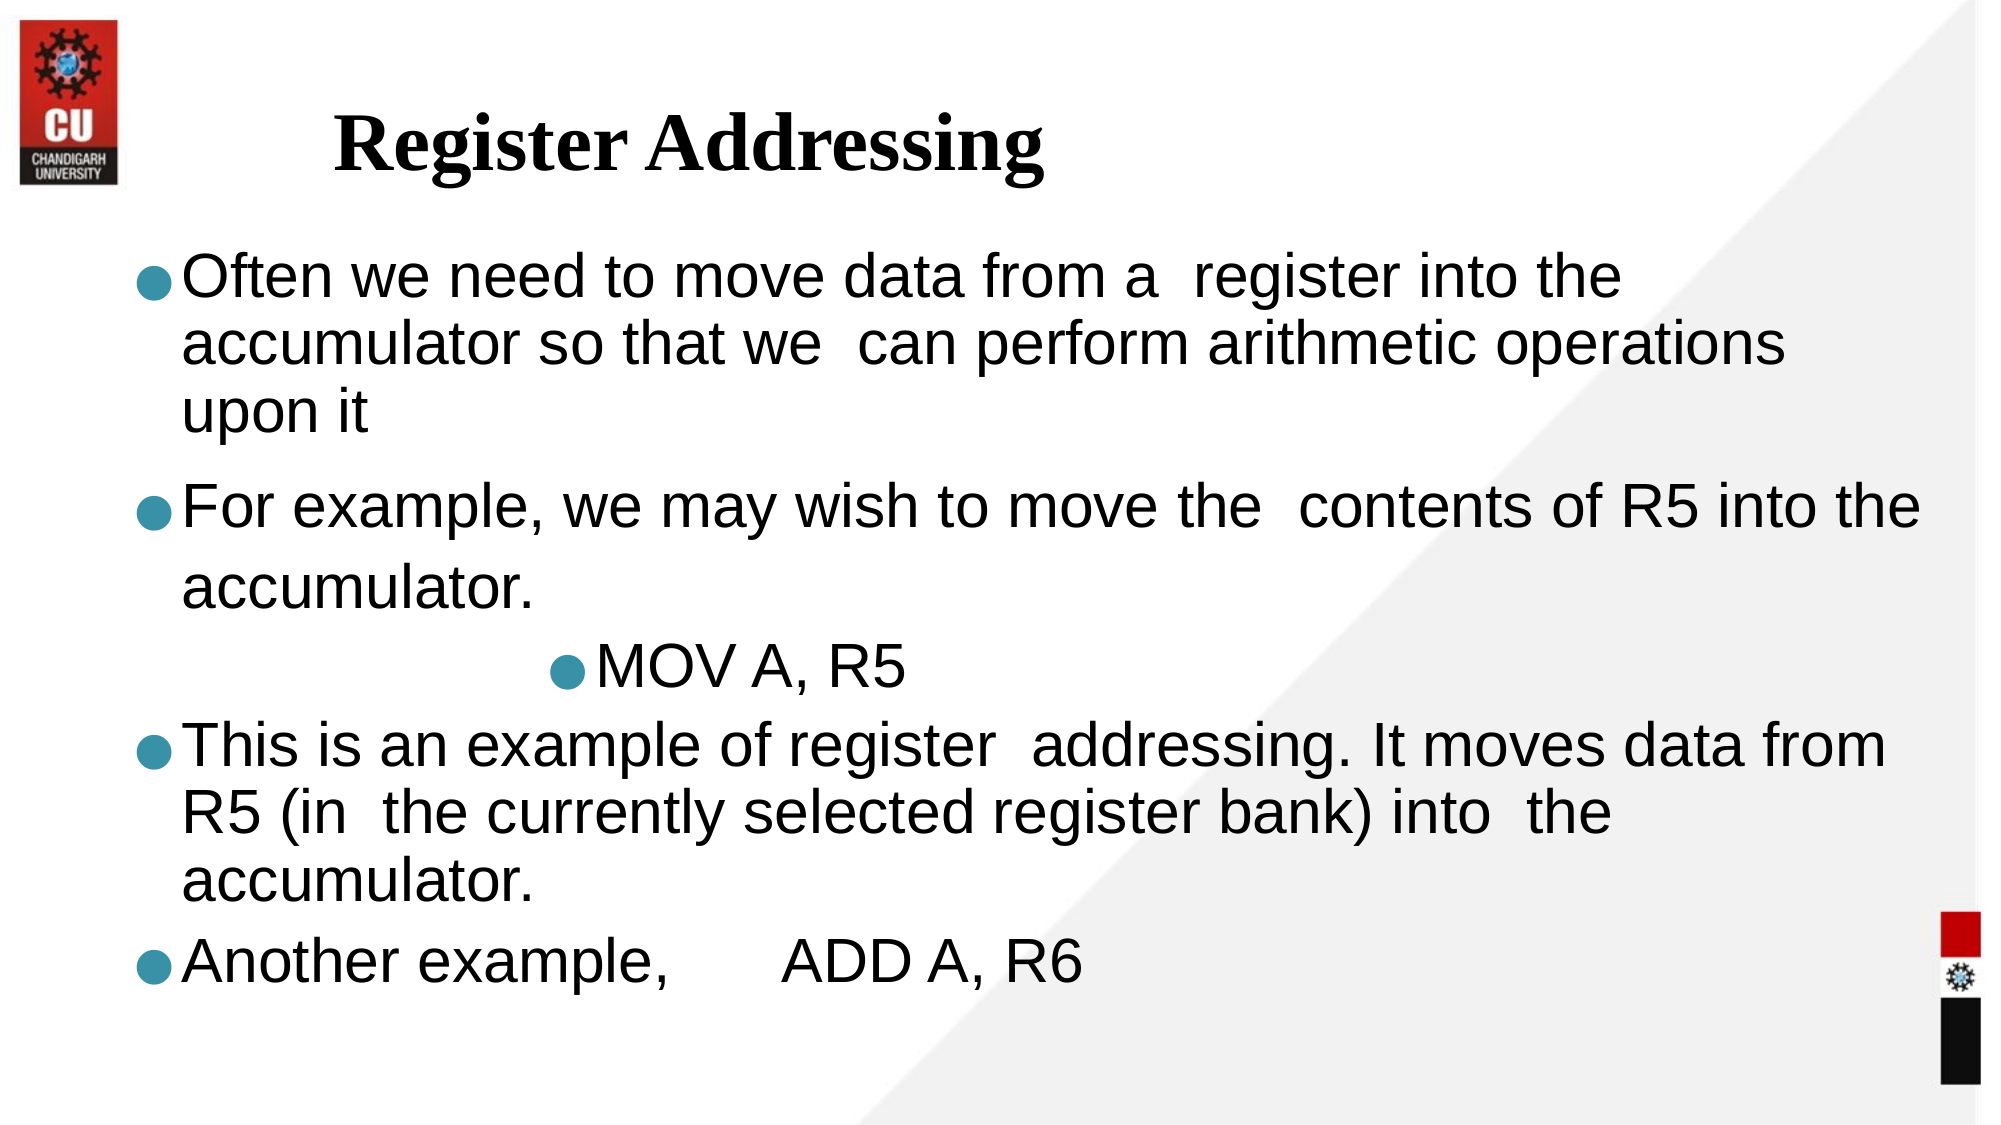

Register Addressing
Often we need to move data from a  register into the accumulator so that we  can perform arithmetic operations upon it
For example, we may wish to move the  contents of R5 into the accumulator.
MOV A, R5
This is an example of register  addressing. It moves data from R5 (in  the currently selected register bank) into  the accumulator.
Another example,	ADD A, R6